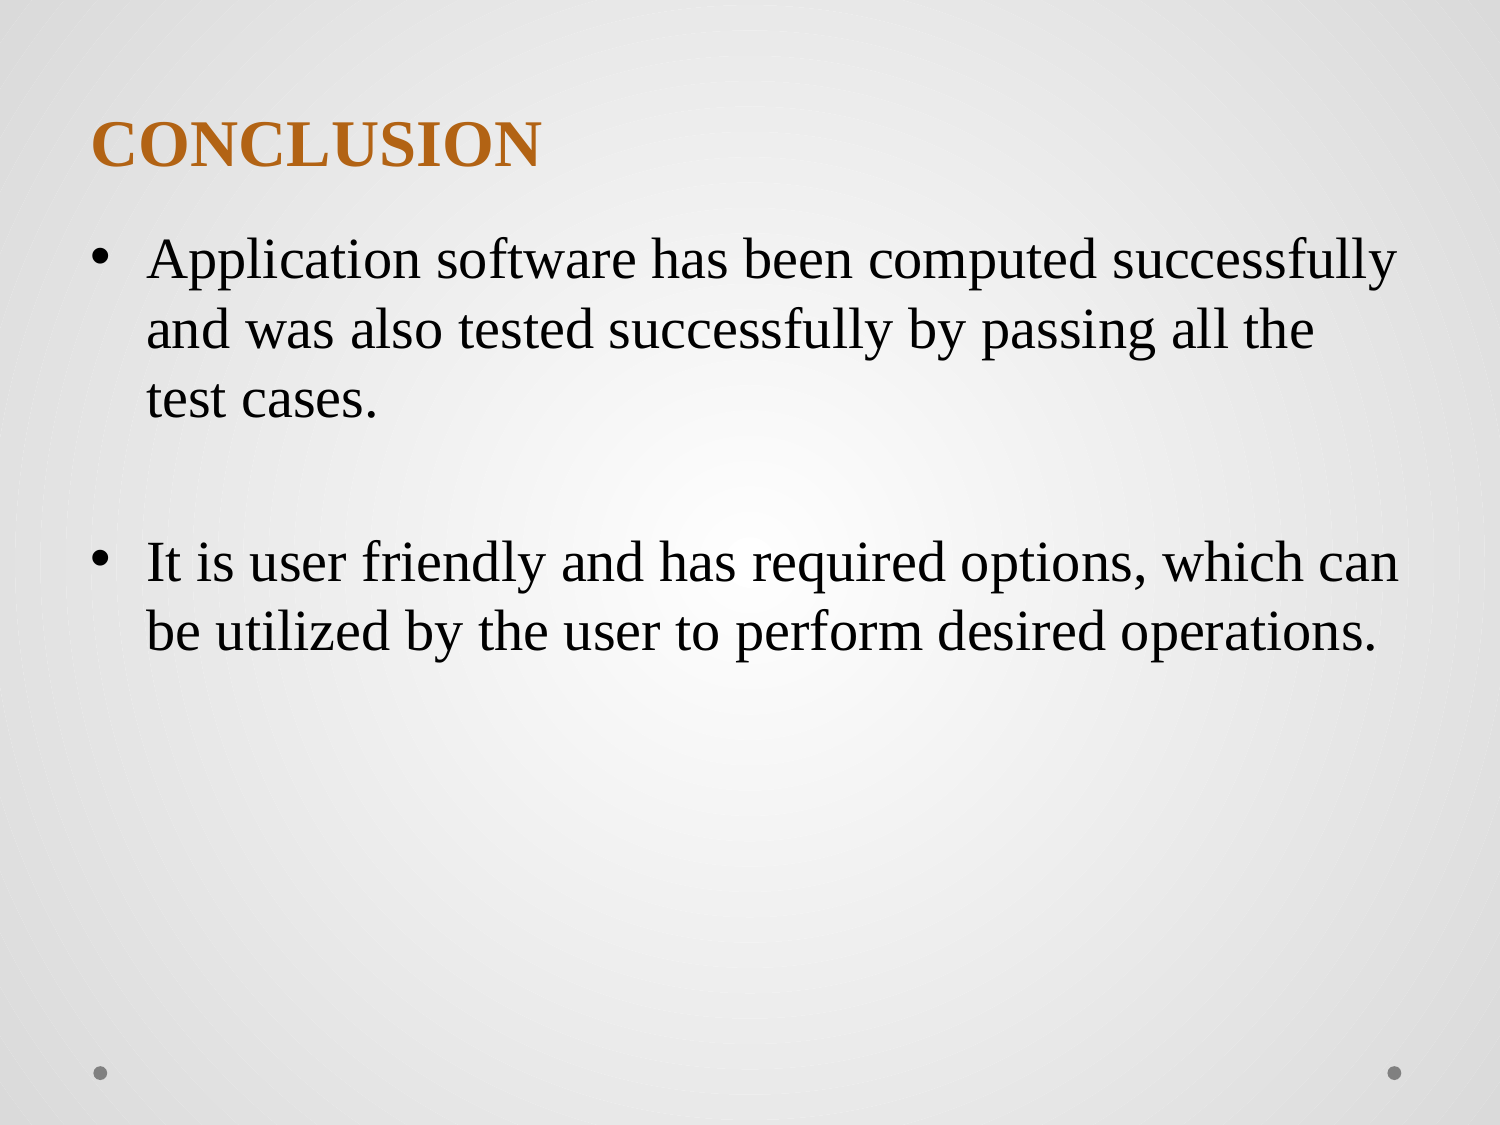

# CONCLUSION
Application software has been computed successfully and was also tested successfully by passing all the test cases.

It is user friendly and has required options, which can be utilized by the user to perform desired operations.